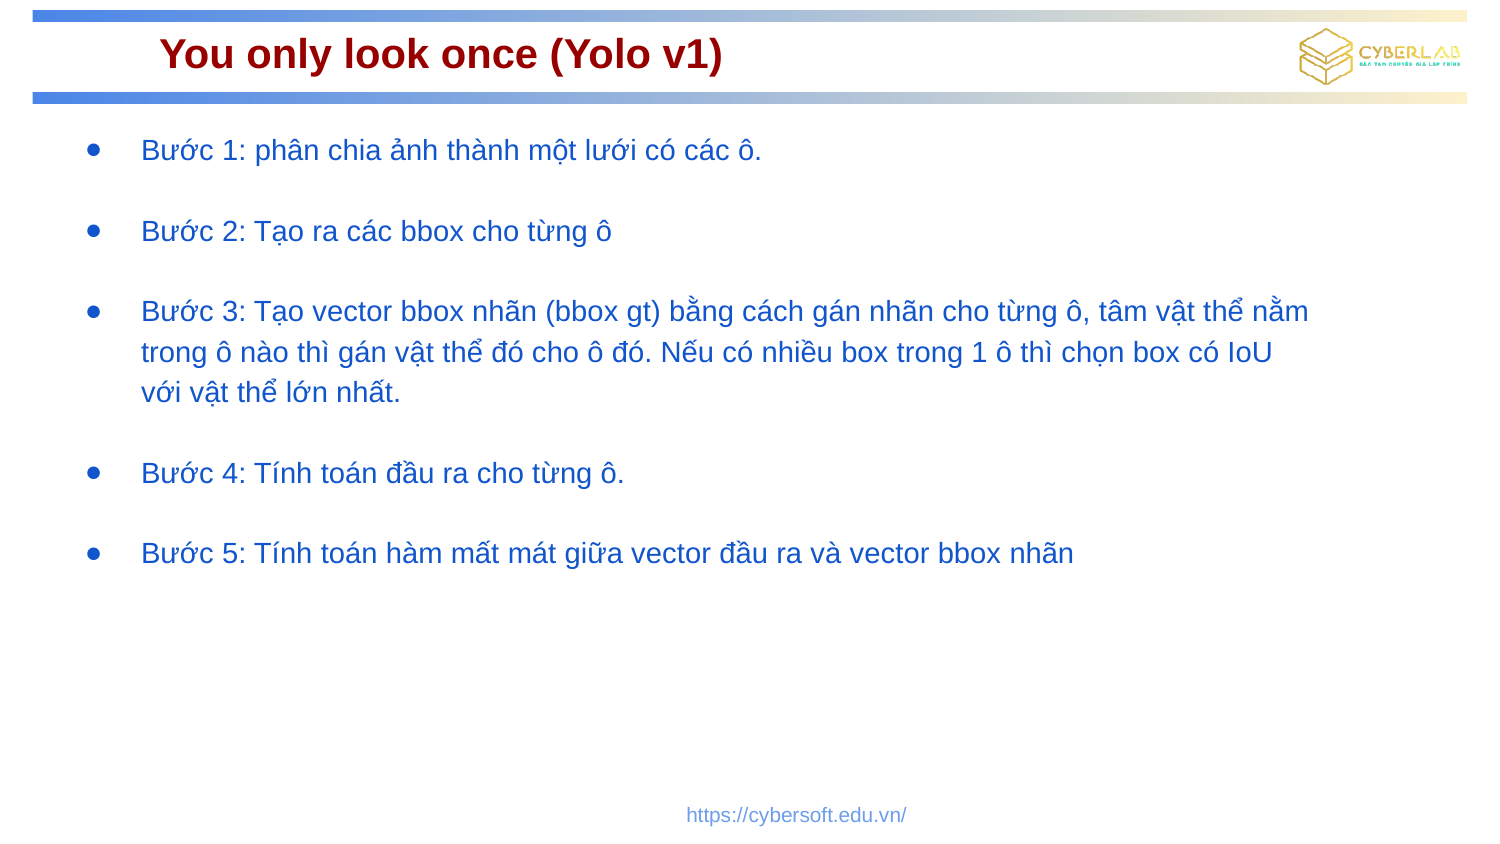

# You only look once (Yolo v1)
Bước 1: phân chia ảnh thành một lưới có các ô.

Bước 2: Tạo ra các bbox cho từng ô

Bước 3: Tạo vector bbox nhãn (bbox gt) bằng cách gán nhãn cho từng ô, tâm vật thể nằm trong ô nào thì gán vật thể đó cho ô đó. Nếu có nhiều box trong 1 ô thì chọn box có IoU với vật thể lớn nhất.

Bước 4: Tính toán đầu ra cho từng ô.

Bước 5: Tính toán hàm mất mát giữa vector đầu ra và vector bbox nhãn